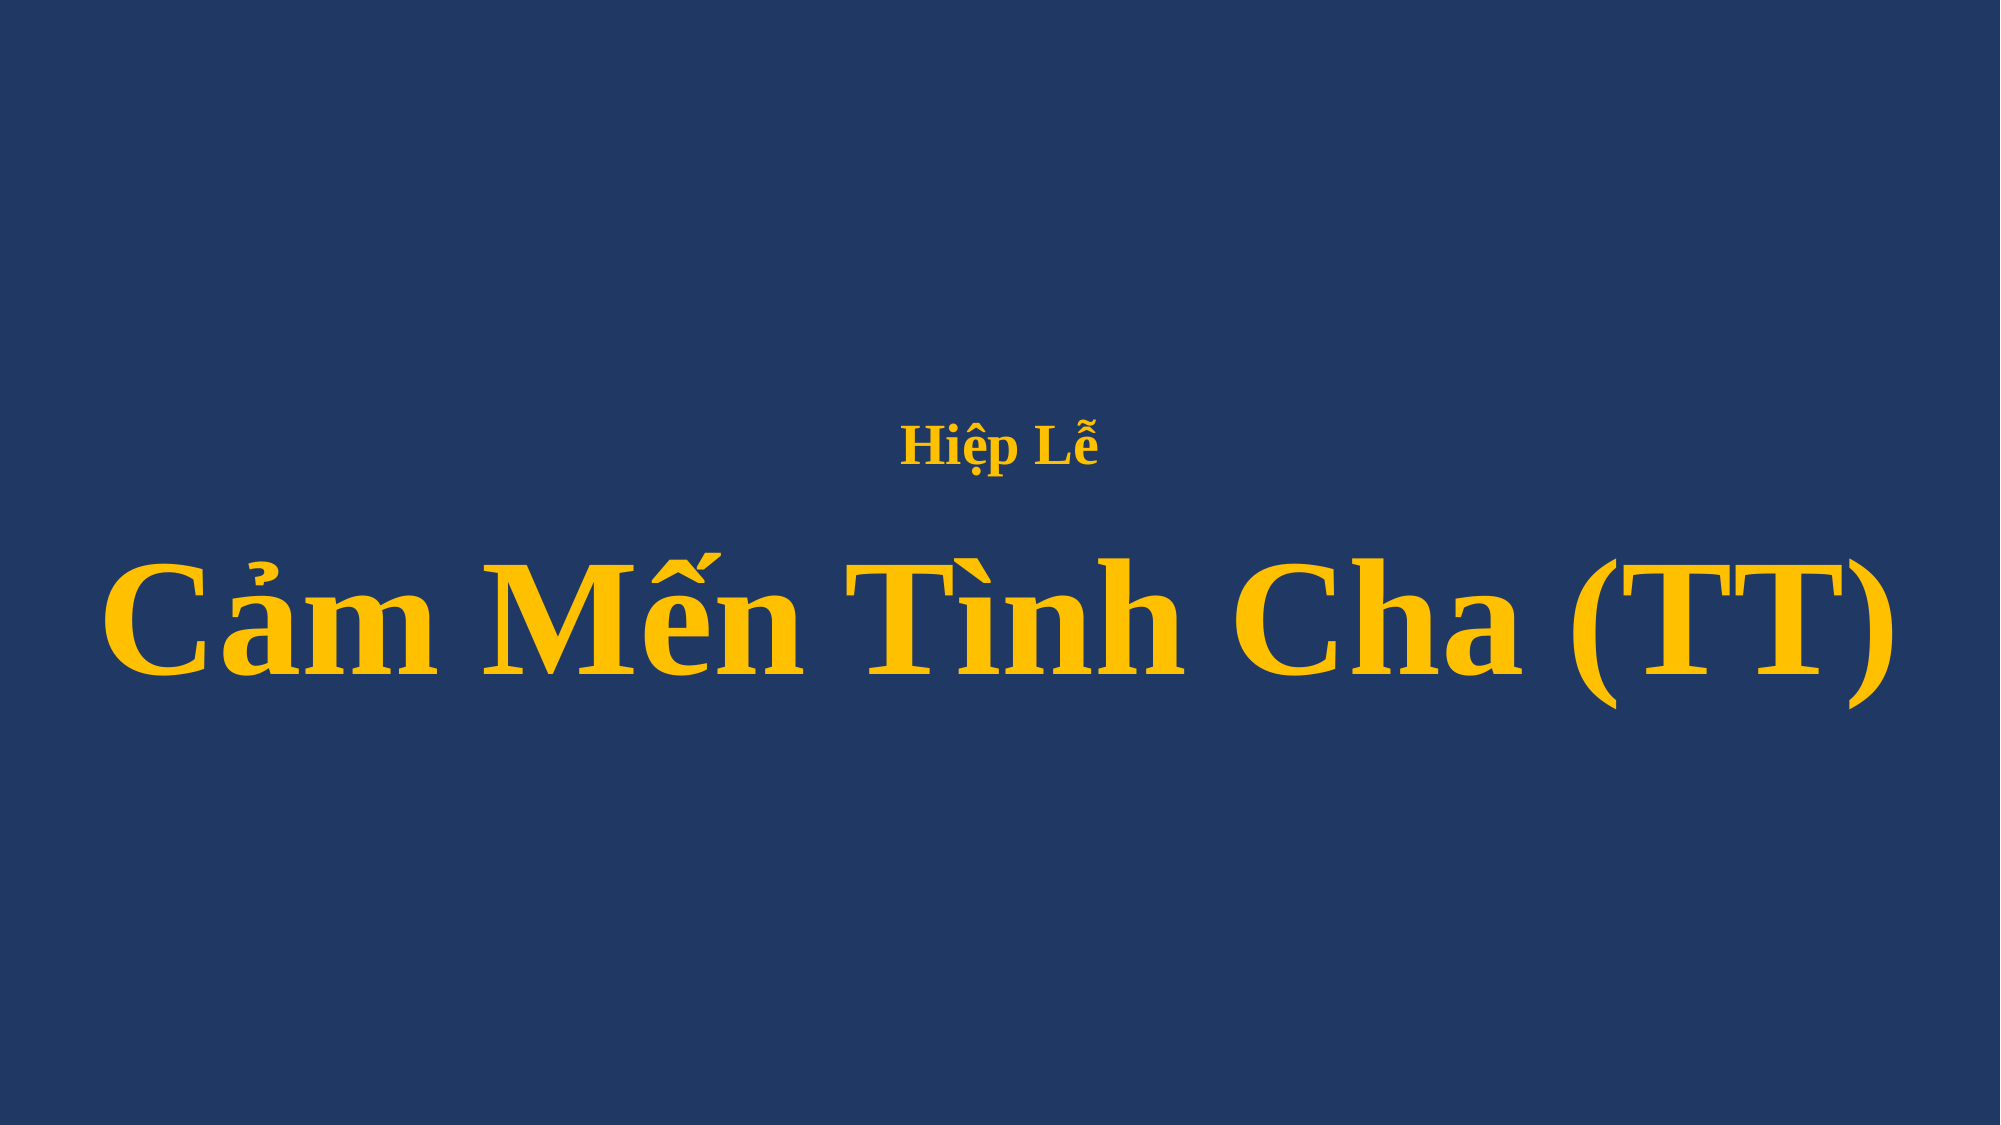

# Hiệp Lễ Cảm Mến Tình Cha (TT)